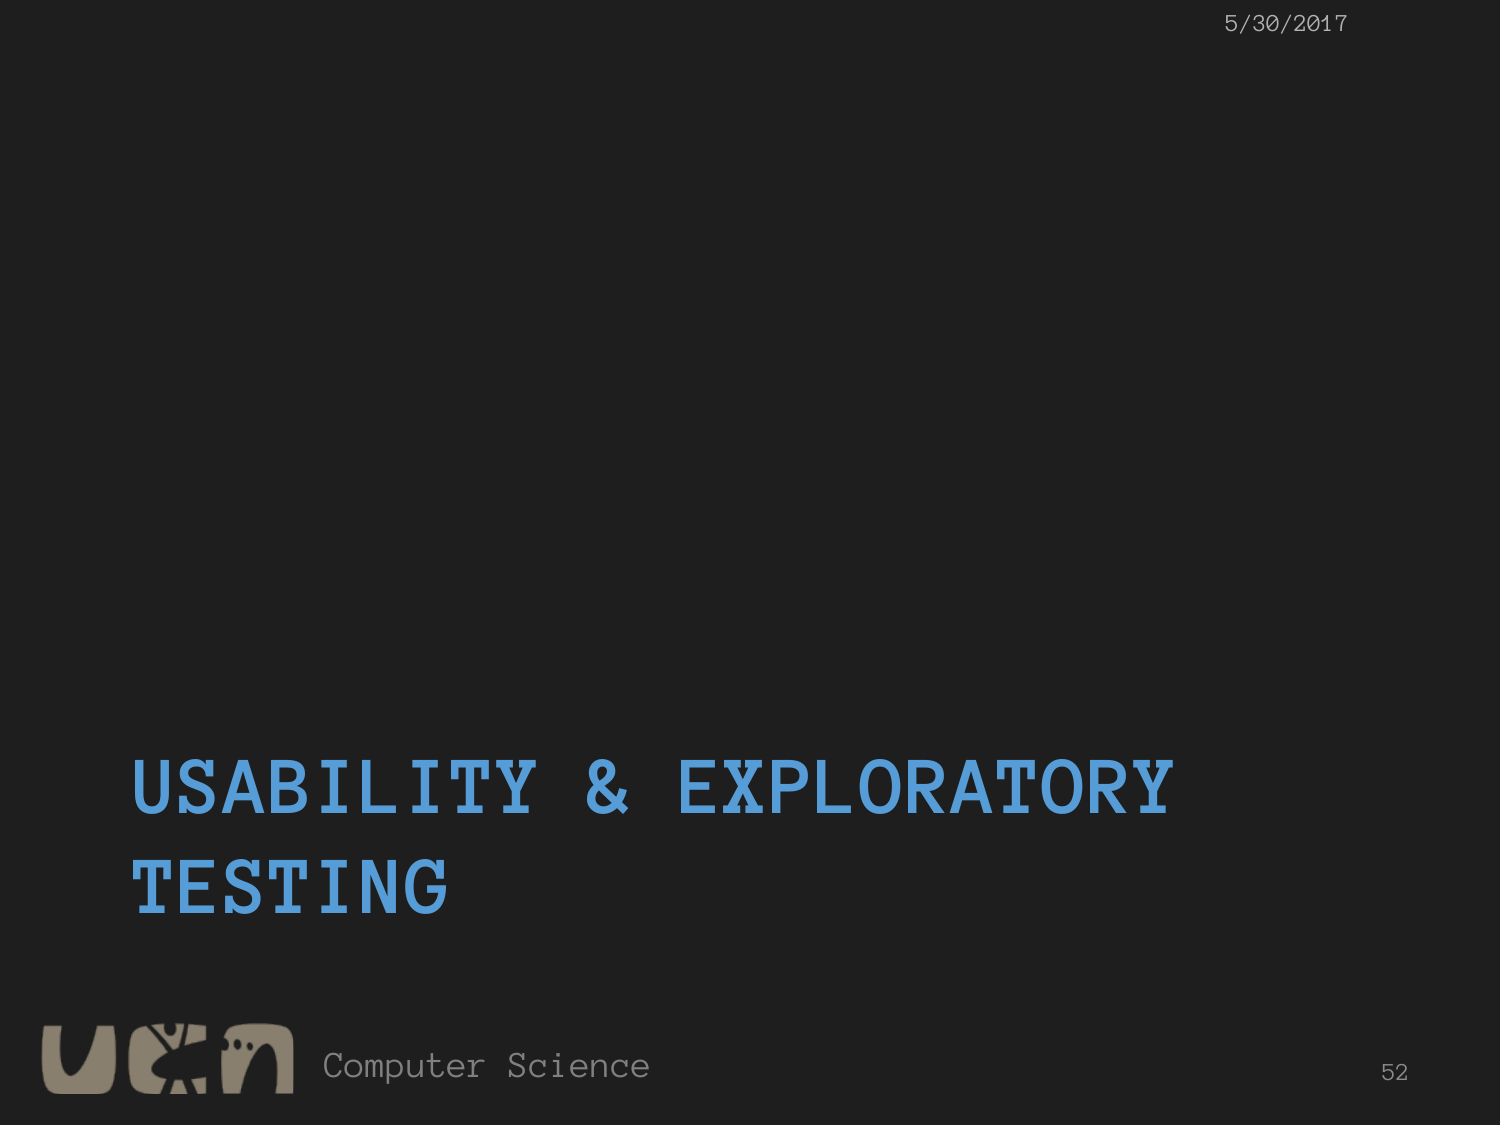

5/30/2017

# Usability & Exploratory testing
52